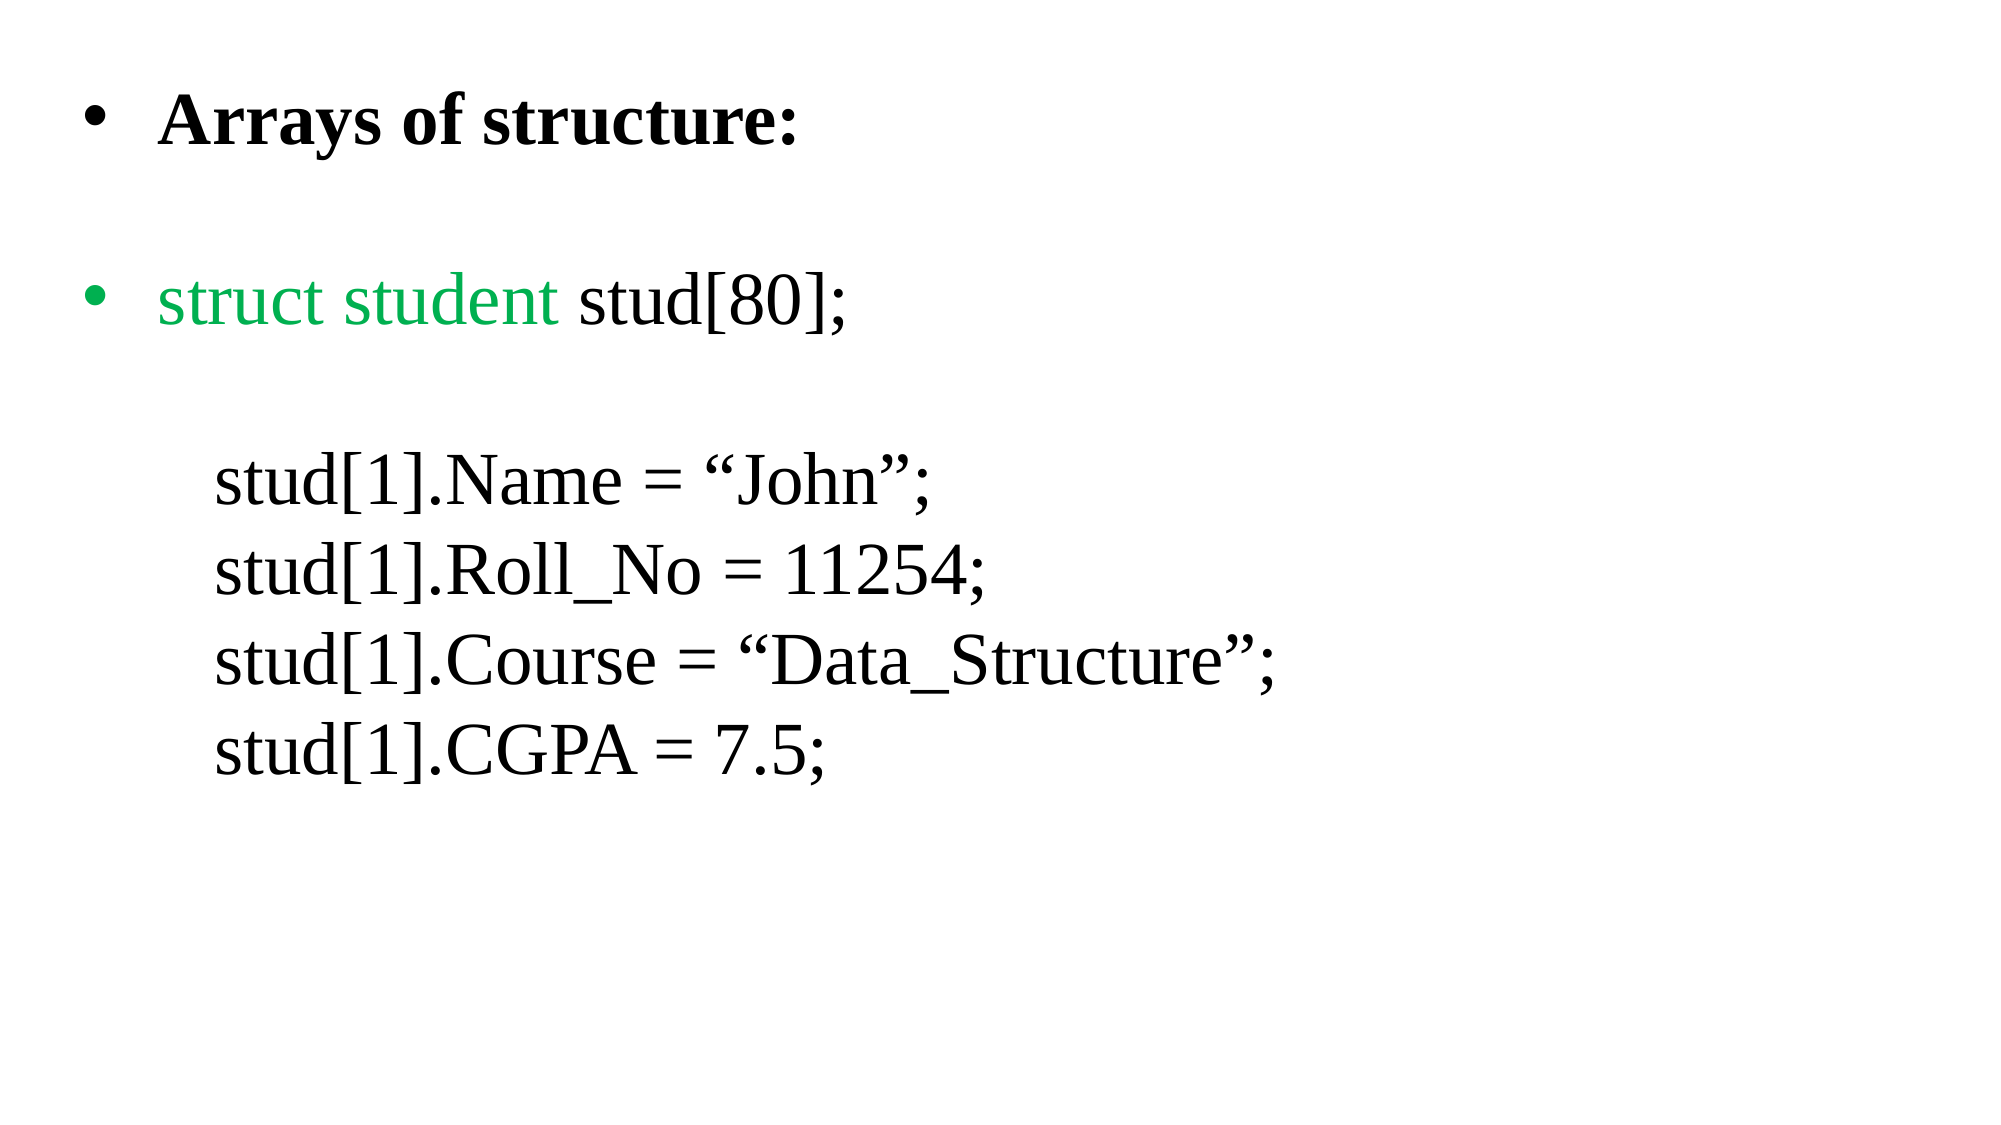

Arrays of structure:

struct student stud[80];

       stud[1].Name = “John”;
       stud[1].Roll_No = 11254;
       stud[1].Course = “Data_Structure”;
       stud[1].CGPA = 7.5;